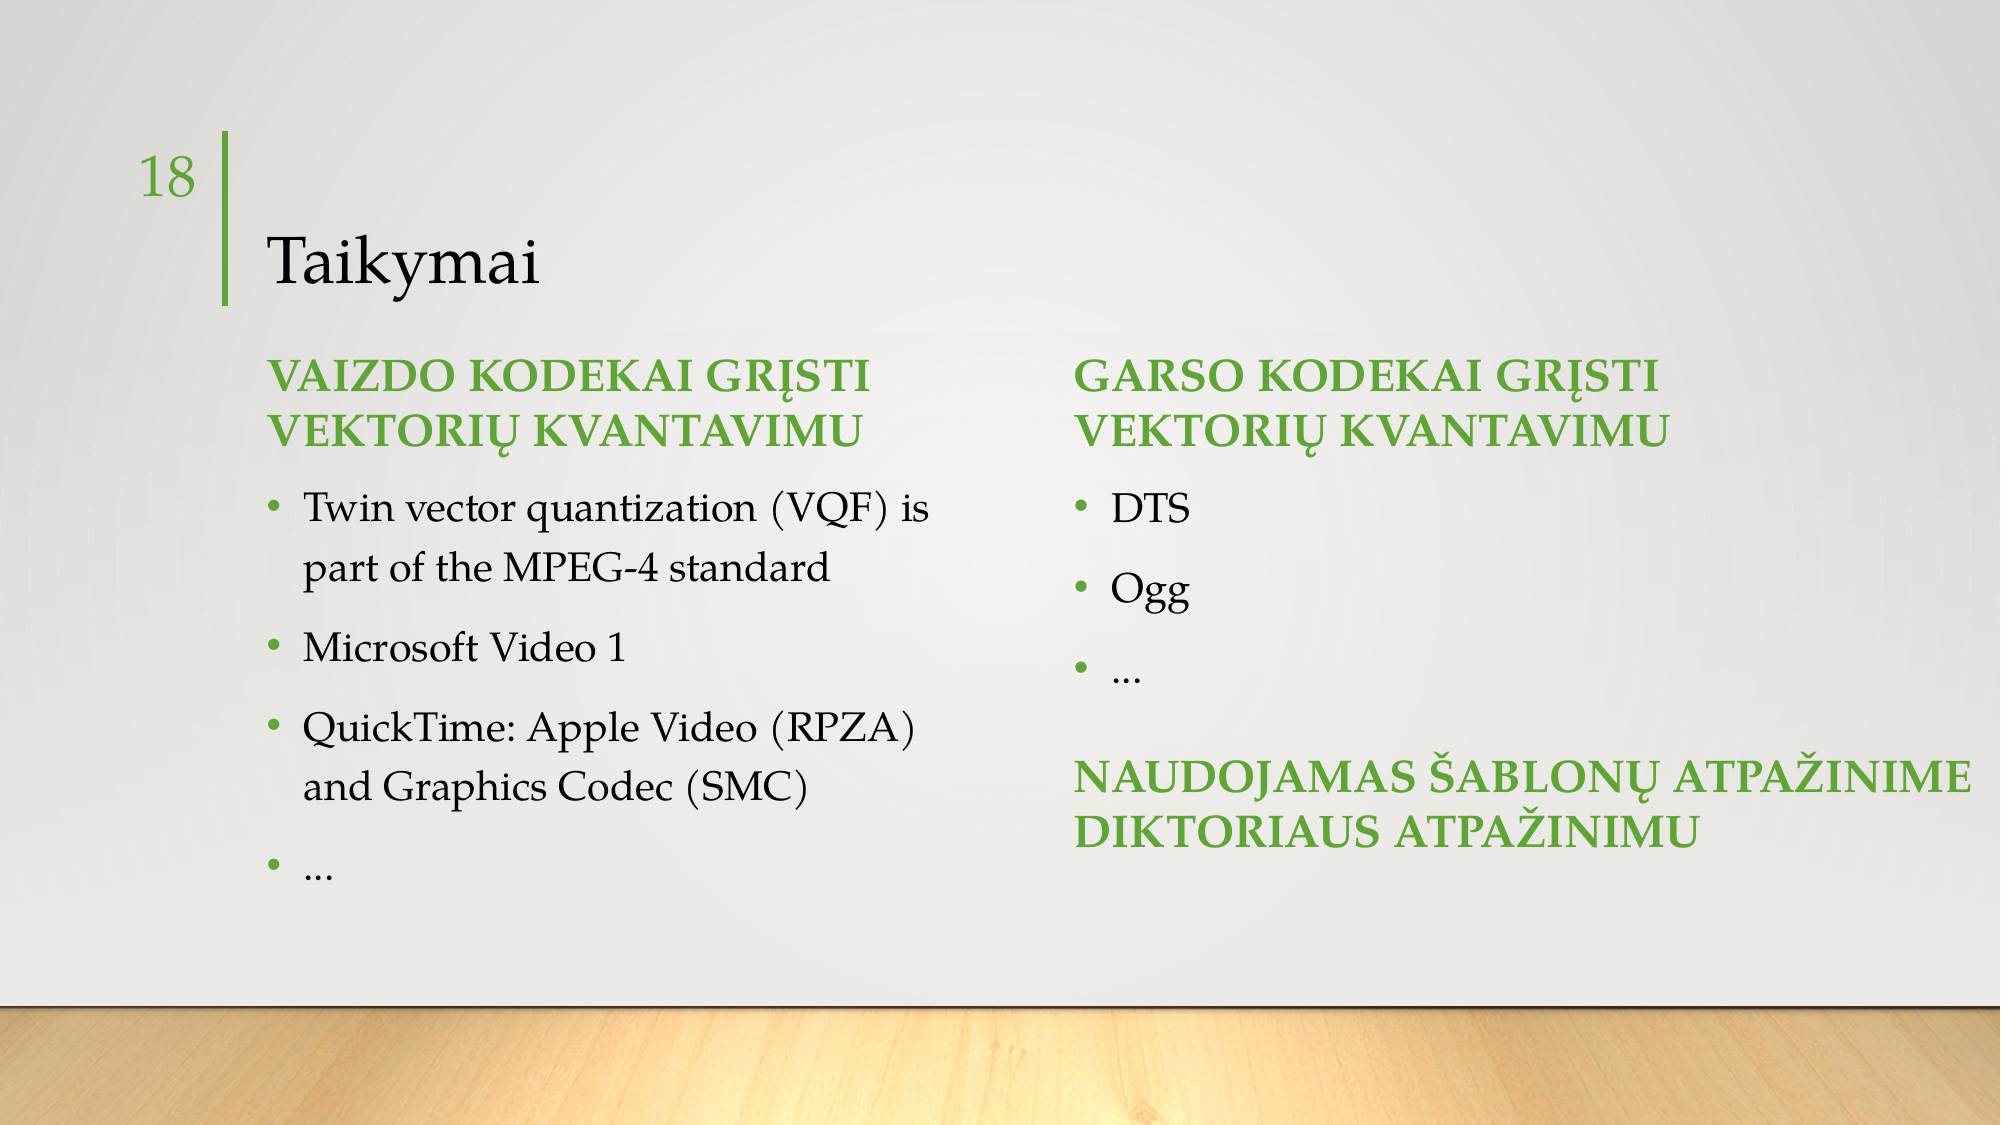

18
# Taikymai
Vaizdo kodekai grįsti vektorių kvantavimu
Garso kodekai grįsti vektorių kvantavimu
DTS
Ogg
...
Twin vector quantization (VQF) is part of the MPEG-4 standard
Microsoft Video 1
QuickTime: Apple Video (RPZA) and Graphics Codec (SMC)
...

Naudojamas šablonų atpažinime diktoriaus atpažinimu